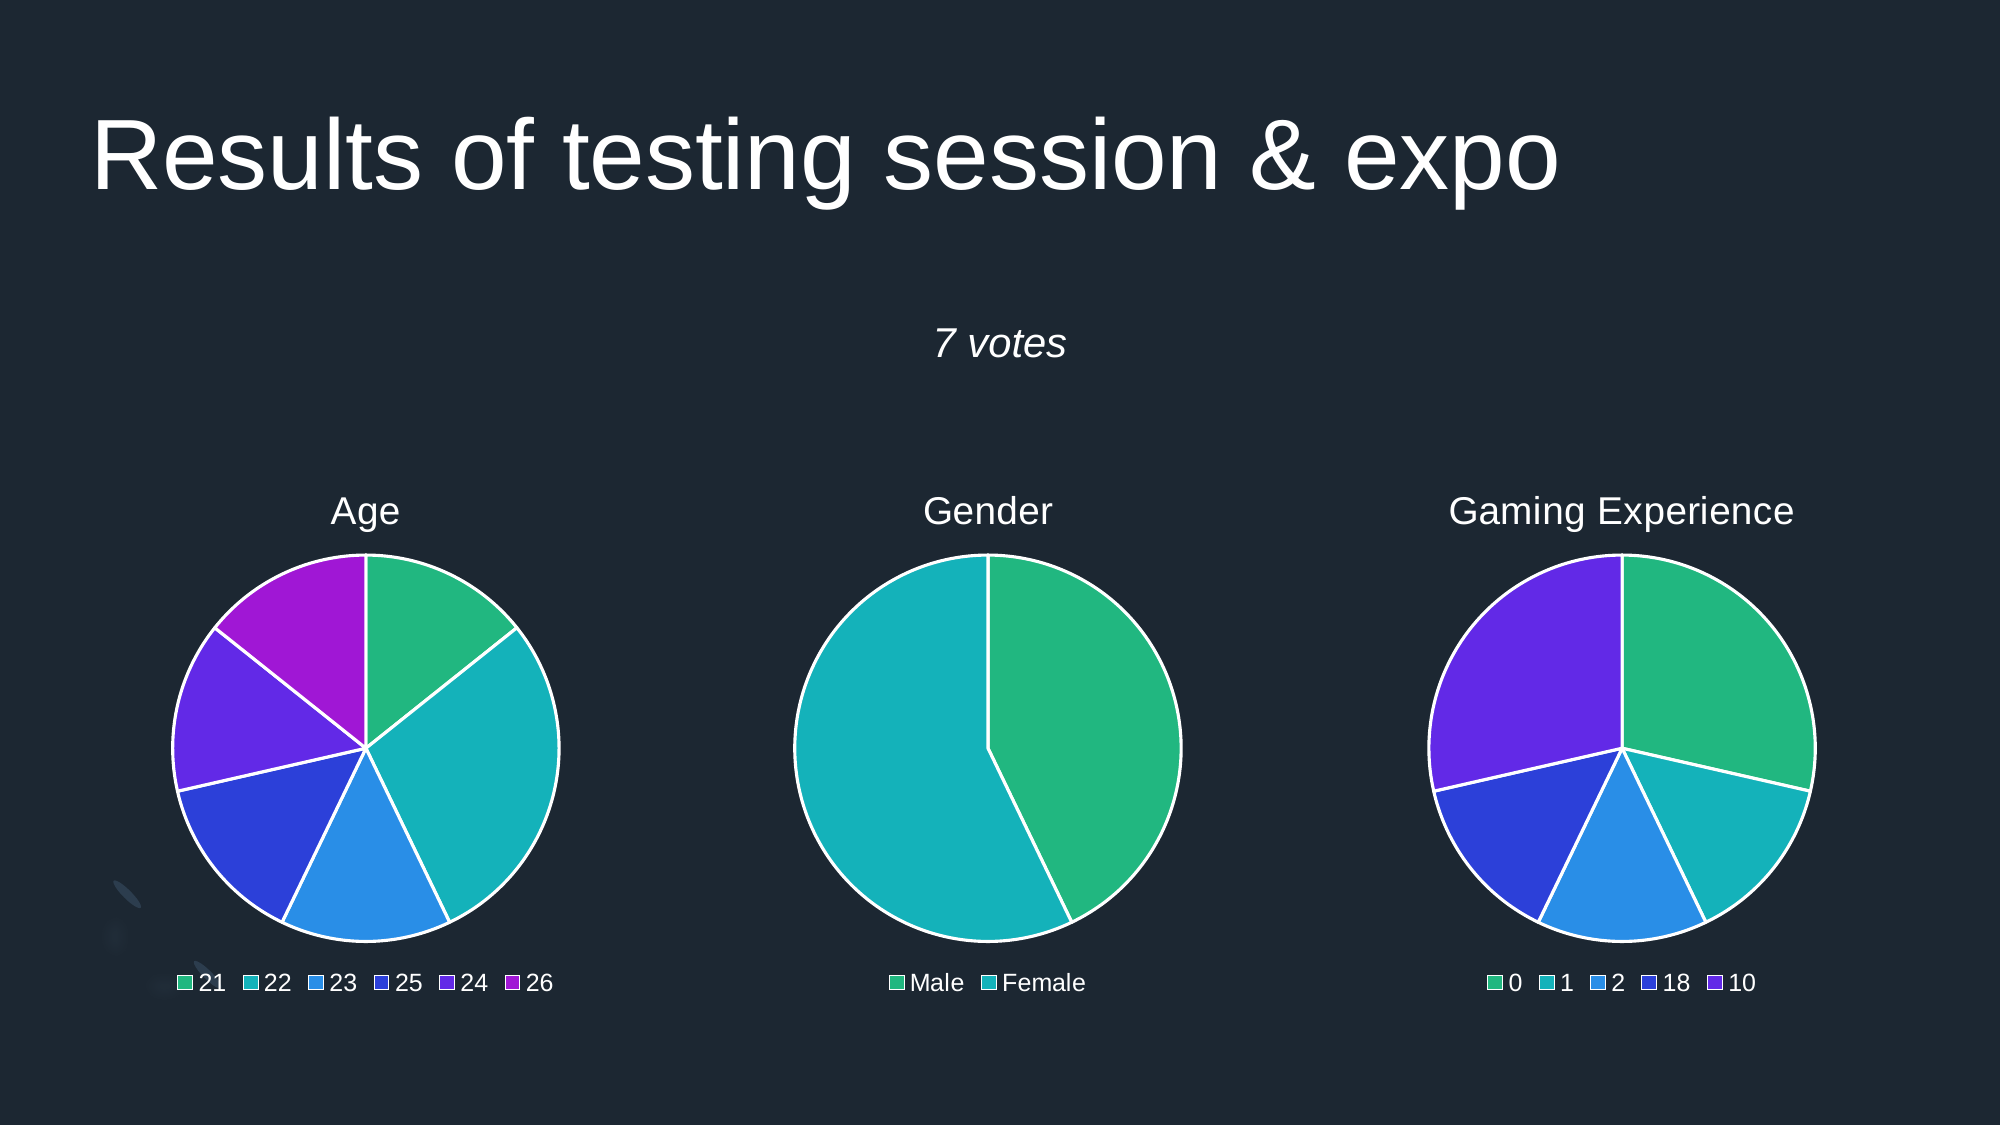

# Results of testing session & expo
7 votes

### Chart:

| Category | Age |
|---|---|
| 21 | 1.0 |
| 22 | 2.0 |
| 23 | 1.0 |
| 25 | 1.0 |
| 24 | 1.0 |
| 26 | 1.0 |

### Chart:

| Category | Gender |
|---|---|
| Male | 3.0 |
| Female | 4.0 |

### Chart:

| Category | Gaming Experience |
|---|---|
| 0 | 2.0 |
| 1 | 1.0 |
| 2 | 1.0 |
| 18 | 1.0 |
| 10 | 2.0 |